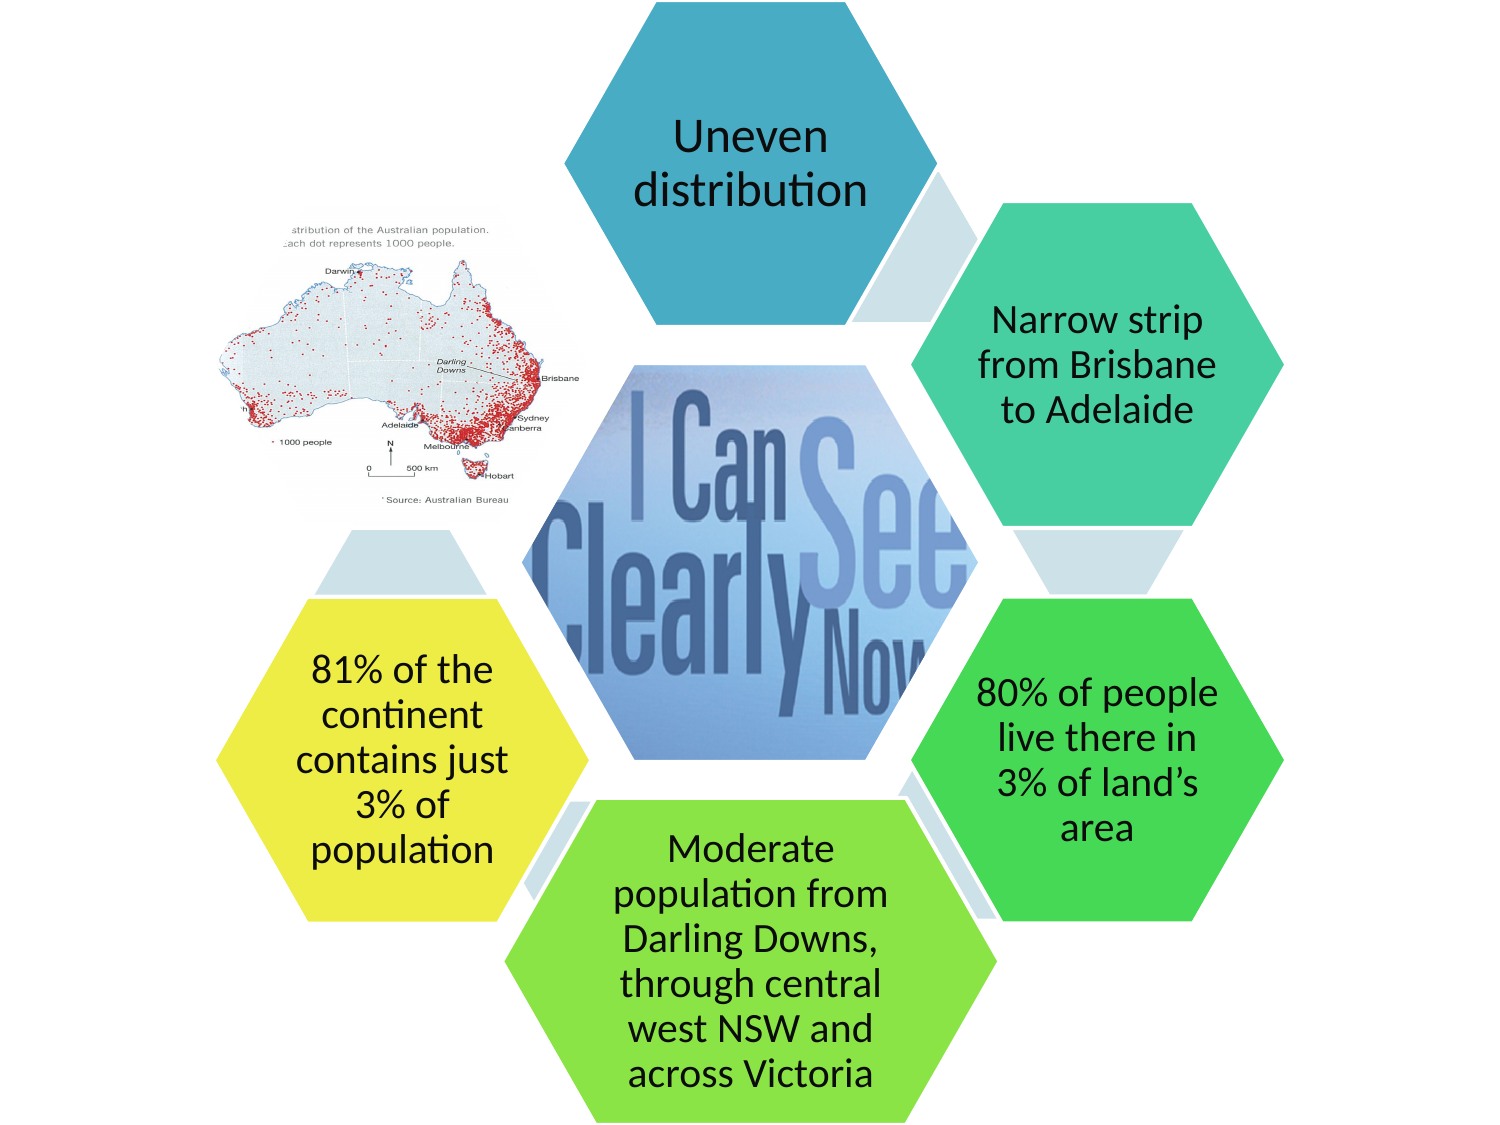

Uneven distribution

Narrow strip from Brisbane to Adelaide

80% of people live there in 3% of land’s area
81% of the continent contains just 3% of population

Moderate population from Darling Downs, through central west NSW and across Victoria